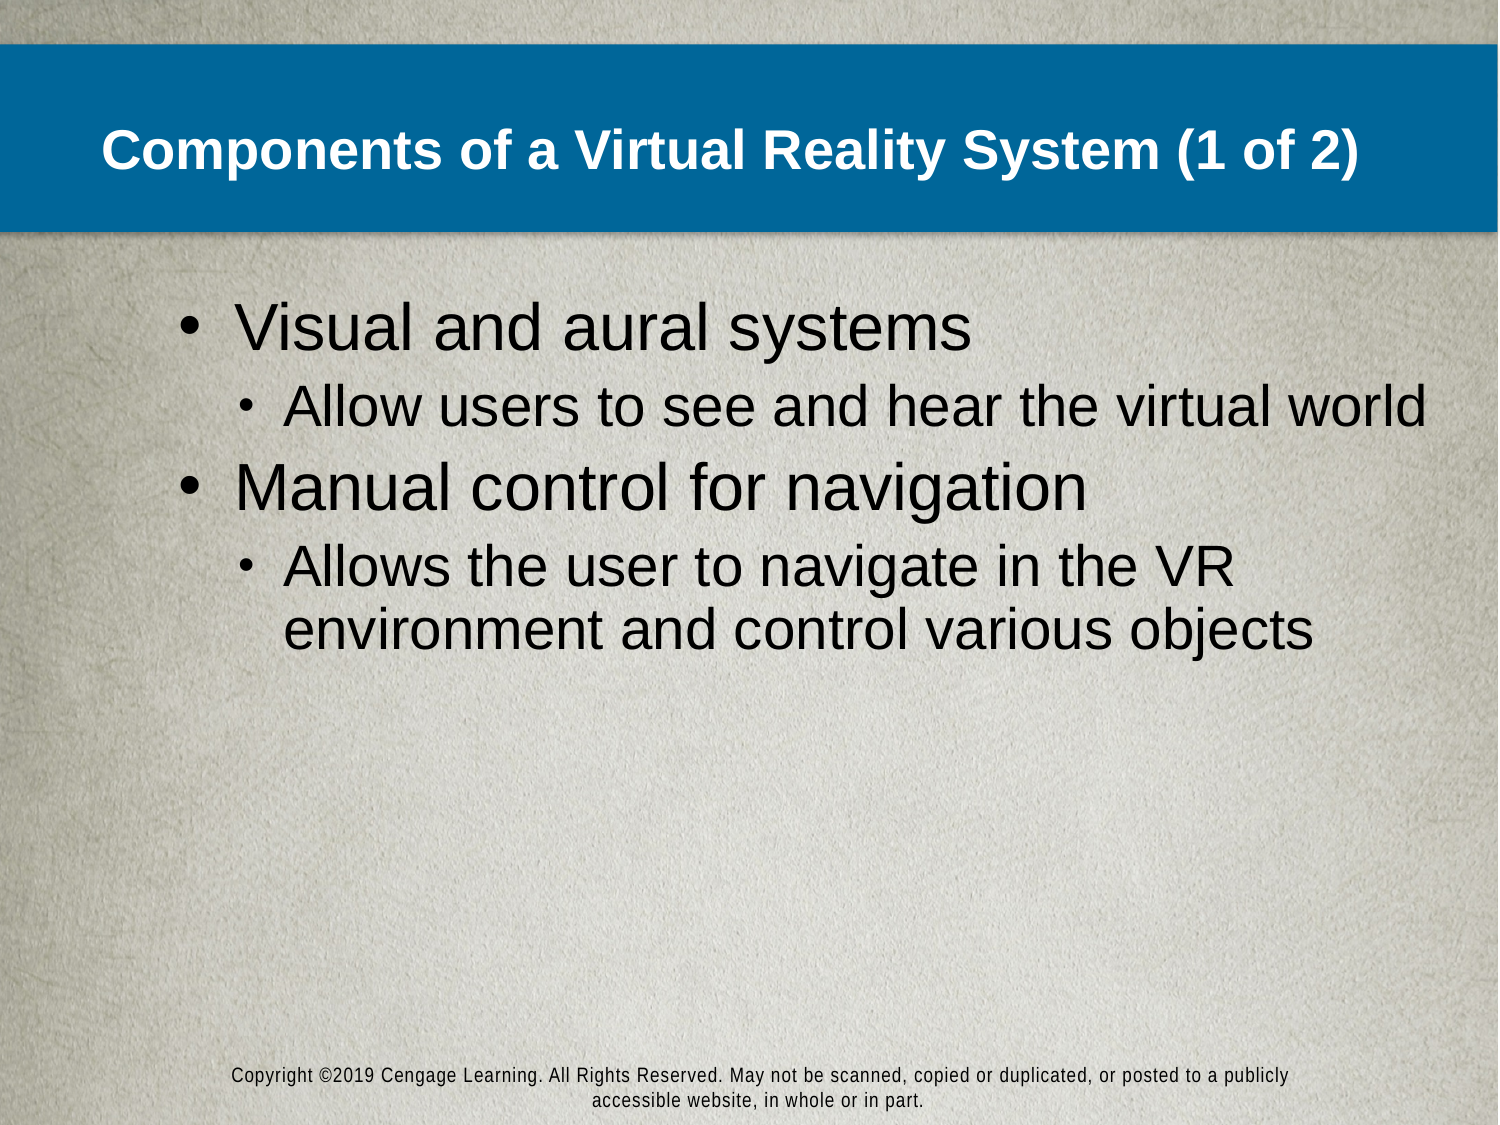

# Components of a Virtual Reality System (1 of 2)
Visual and aural systems
Allow users to see and hear the virtual world
Manual control for navigation
Allows the user to navigate in the VR environment and control various objects